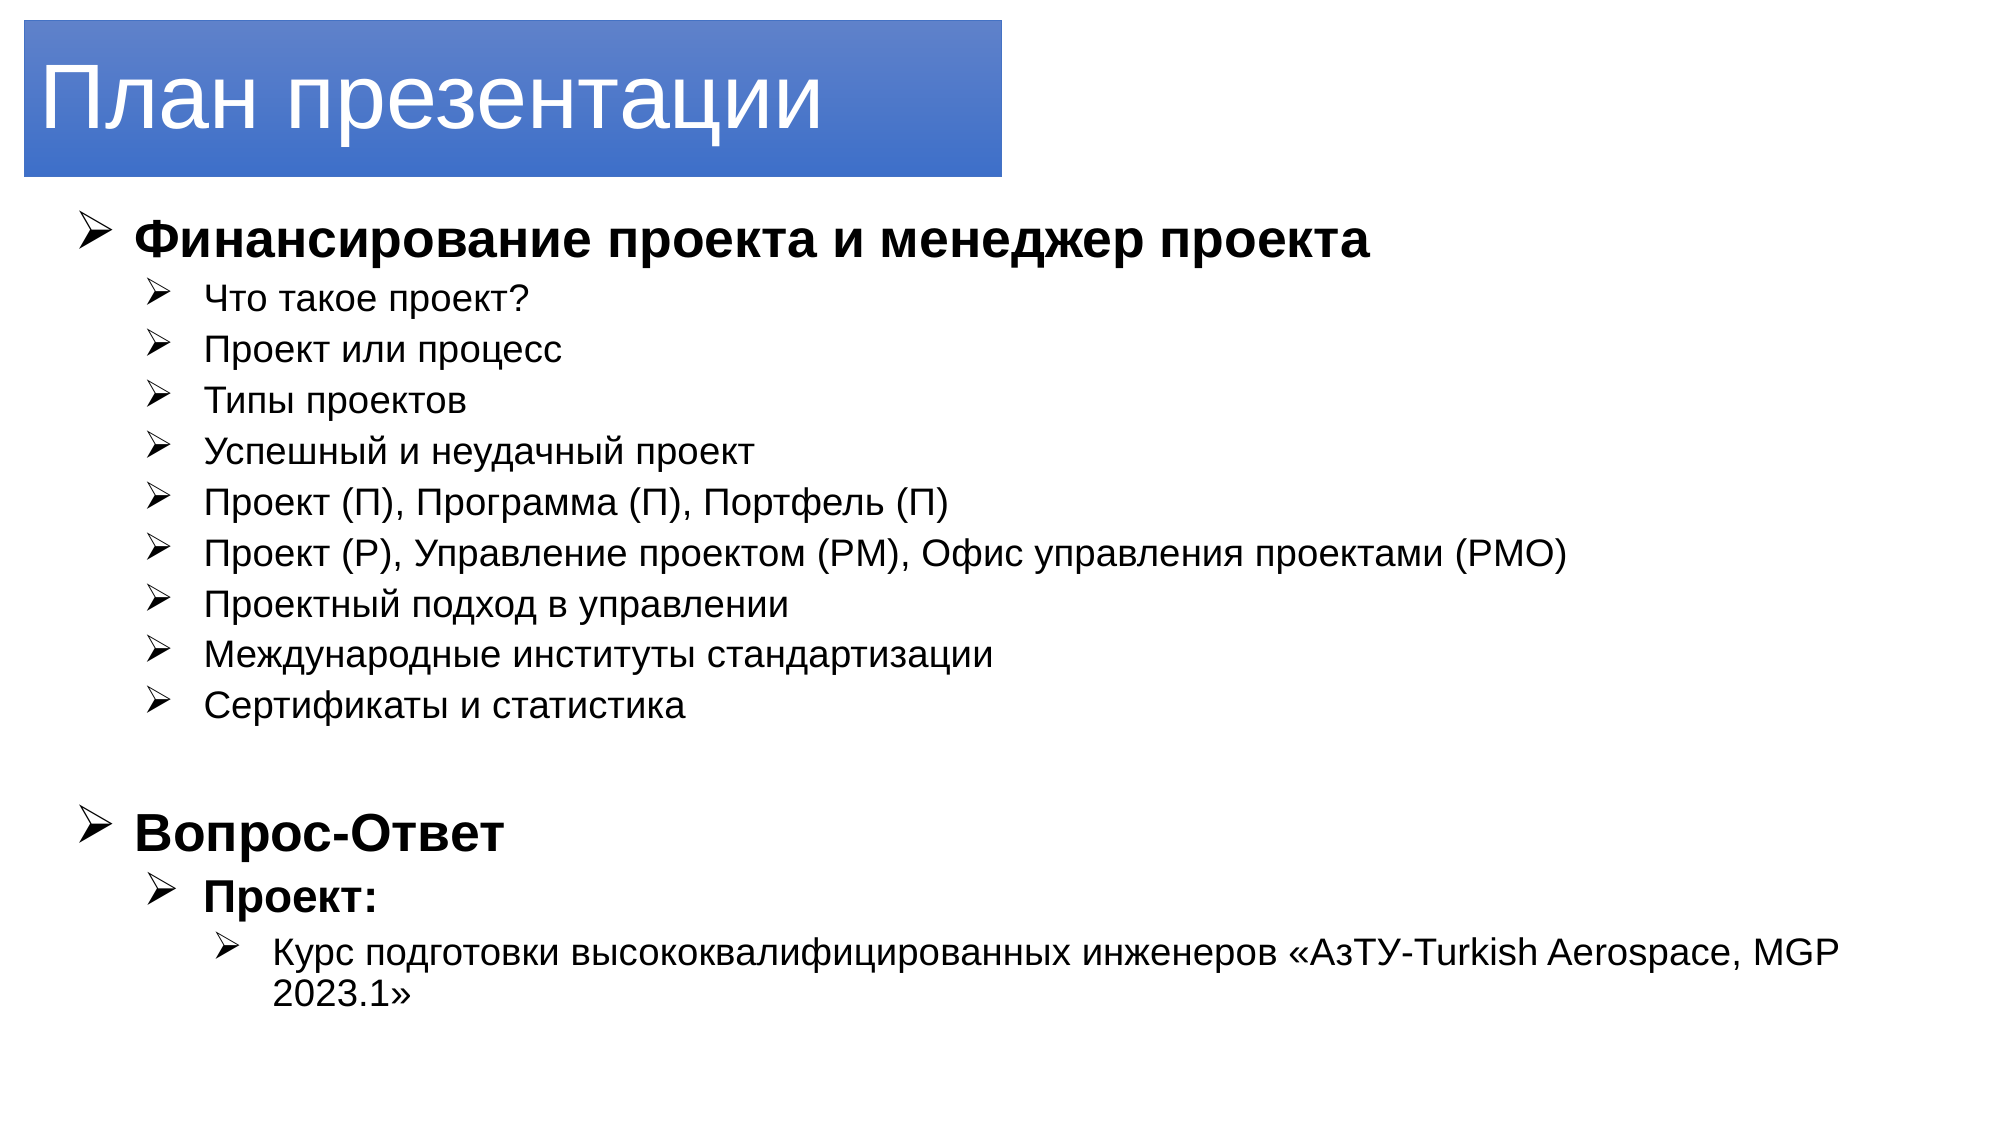

# План презентации
Финансирование проекта и менеджер проекта
Что такое проект?
Проект или процесс
Типы проектов
Успешный и неудачный проект
Проект (П), Программа (П), Портфель (П)
Проект (P), Управление проектом (PM), Офис управления проектами (PMO)
Проектный подход в управлении
Международные институты стандартизации
Сертификаты и статистика

Вопрос-Ответ
Проект:
Курс подготовки высококвалифицированных инженеров «АзТУ-Turkish Aerospace, MGP 2023.1»